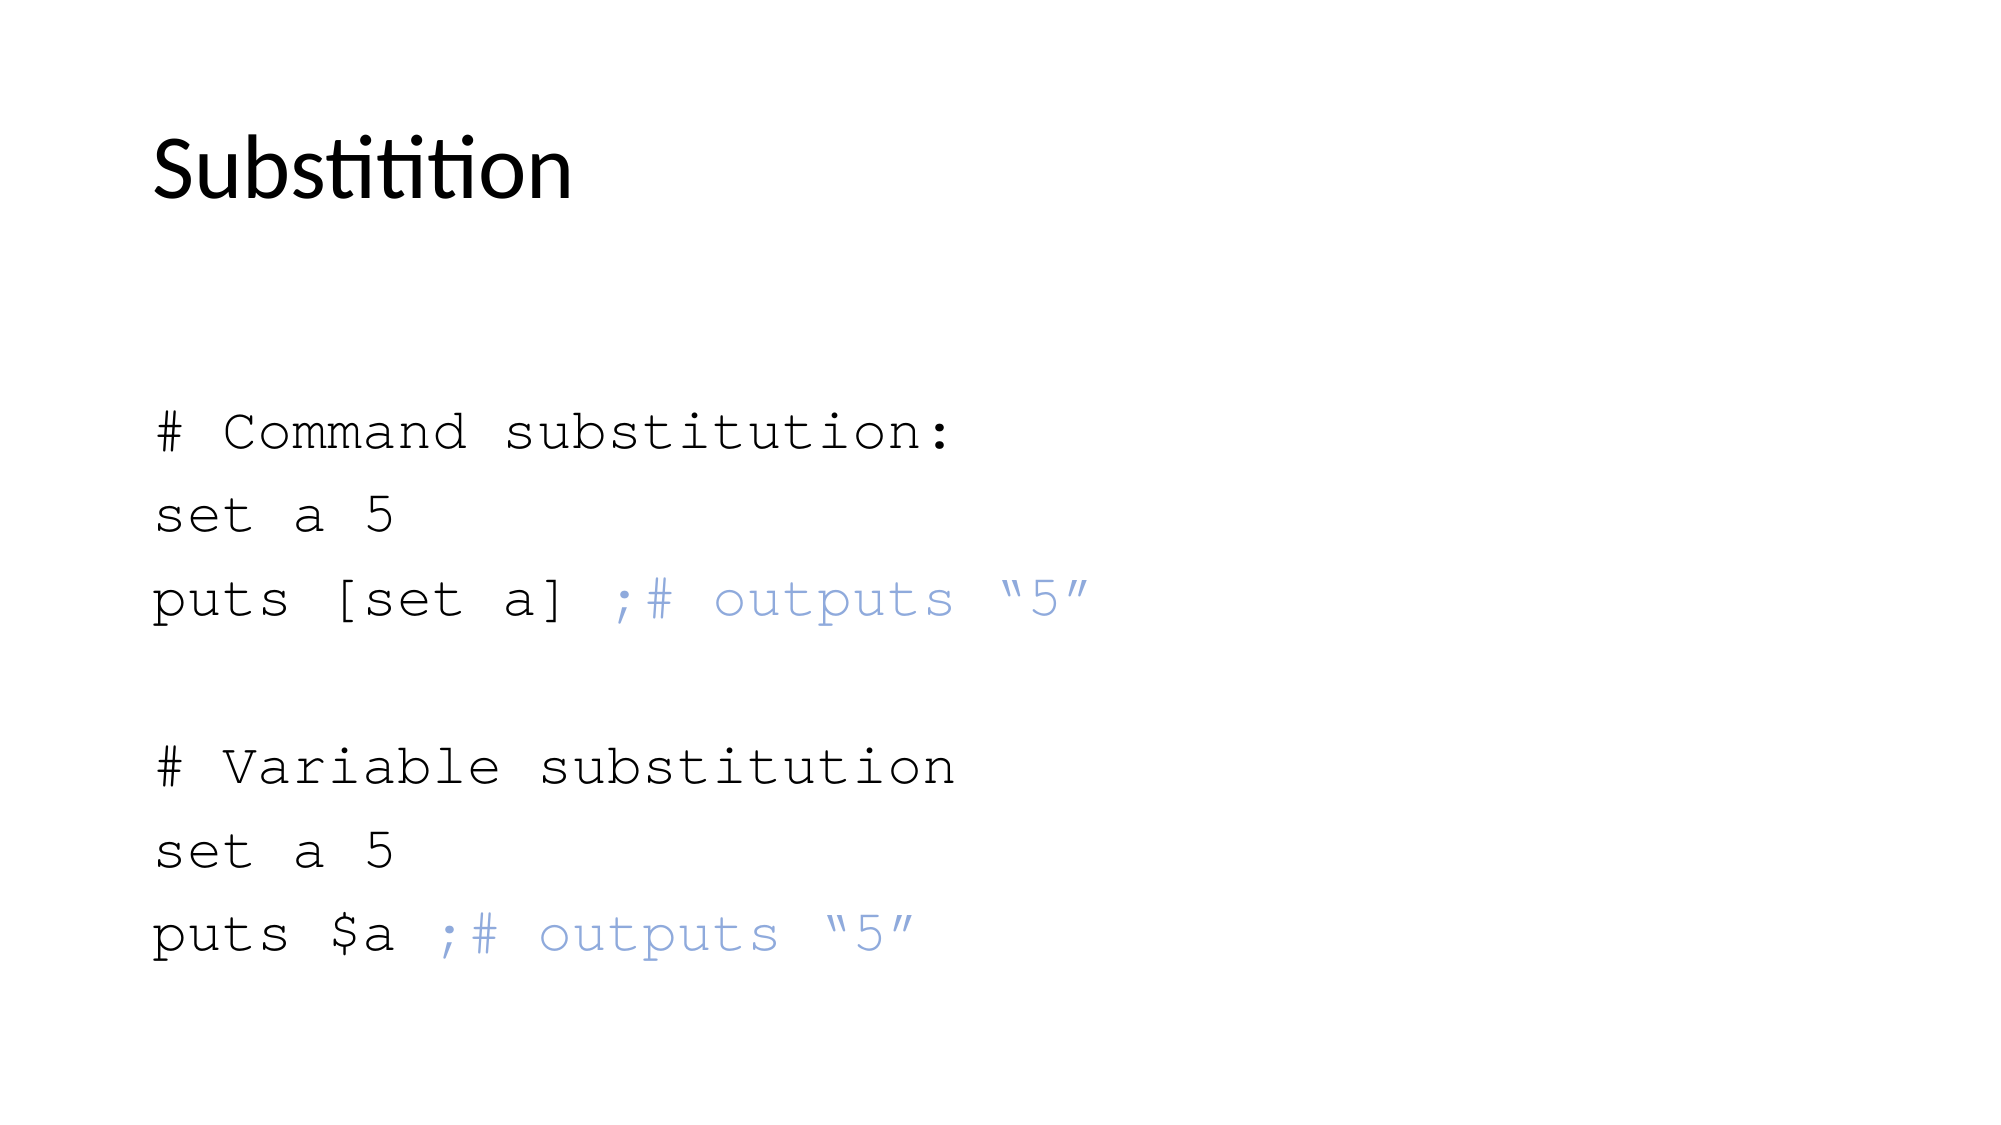

# Substitition

# Command substitution:
set a 5
puts [set a] ;# outputs “5”

# Variable substitution
set a 5
puts $a ;# outputs “5”